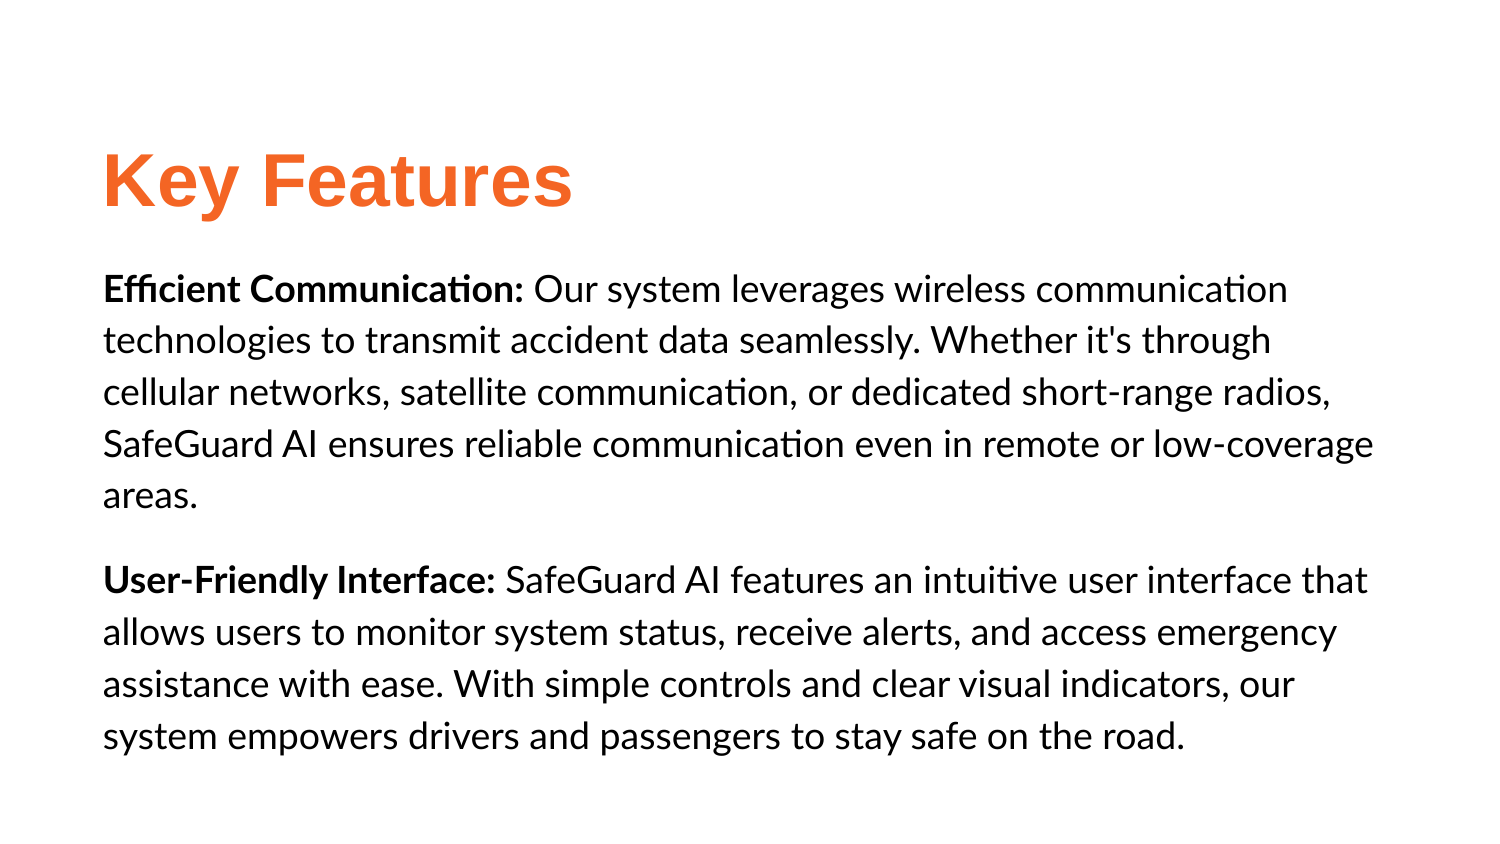

Key Features
Efficient Communication: Our system leverages wireless communication technologies to transmit accident data seamlessly. Whether it's through cellular networks, satellite communication, or dedicated short-range radios, SafeGuard AI ensures reliable communication even in remote or low-coverage areas.
User-Friendly Interface: SafeGuard AI features an intuitive user interface that allows users to monitor system status, receive alerts, and access emergency assistance with ease. With simple controls and clear visual indicators, our system empowers drivers and passengers to stay safe on the road.